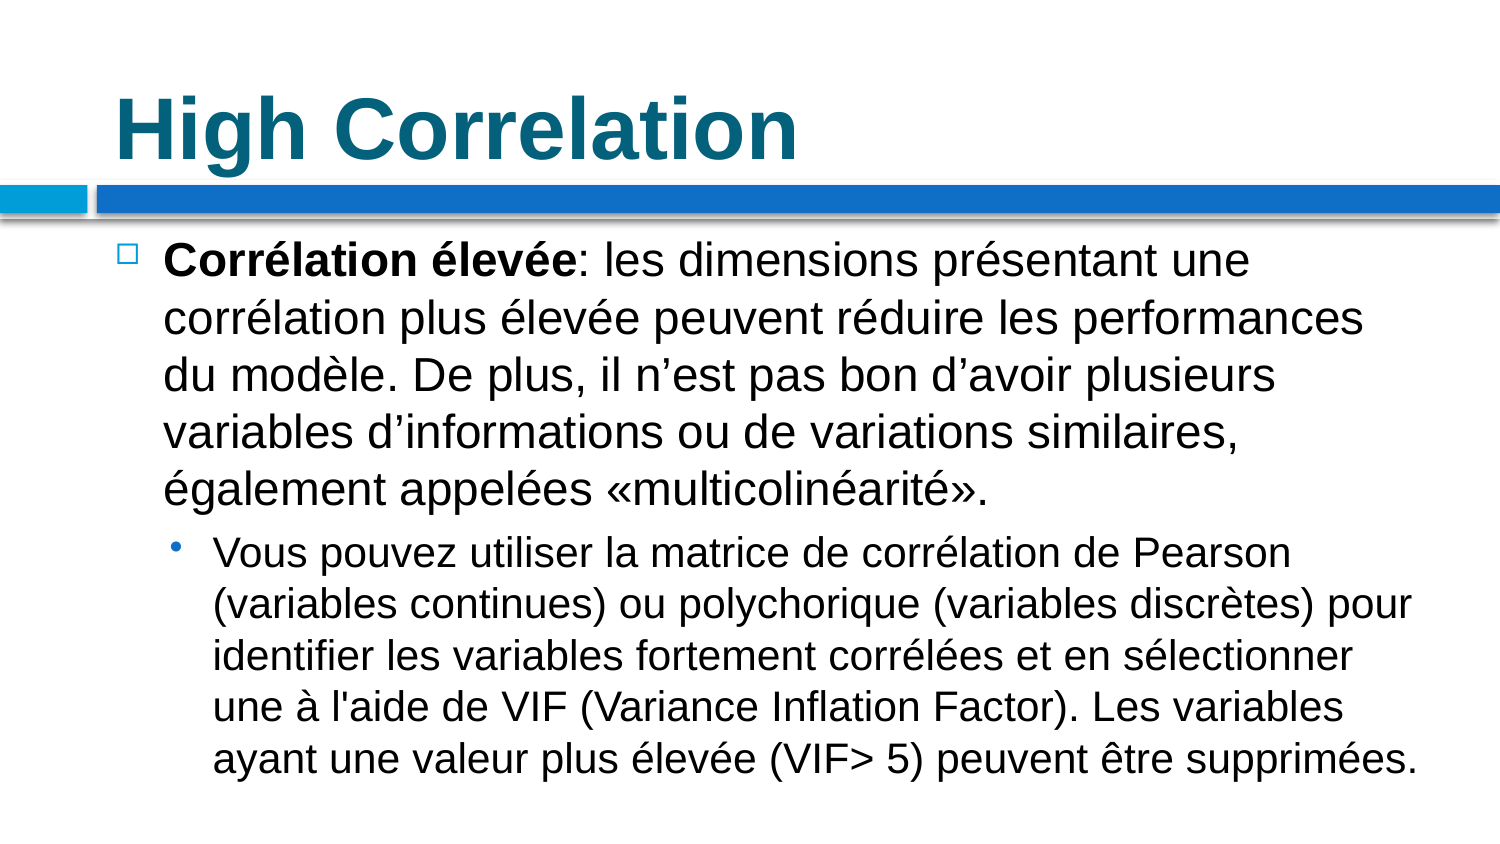

# High Correlation
Corrélation élevée: les dimensions présentant une corrélation plus élevée peuvent réduire les performances du modèle. De plus, il n’est pas bon d’avoir plusieurs variables d’informations ou de variations similaires, également appelées «multicolinéarité».
Vous pouvez utiliser la matrice de corrélation de Pearson (variables continues) ou polychorique (variables discrètes) pour identifier les variables fortement corrélées et en sélectionner une à l'aide de VIF (Variance Inflation Factor). Les variables ayant une valeur plus élevée (VIF> 5) peuvent être supprimées.